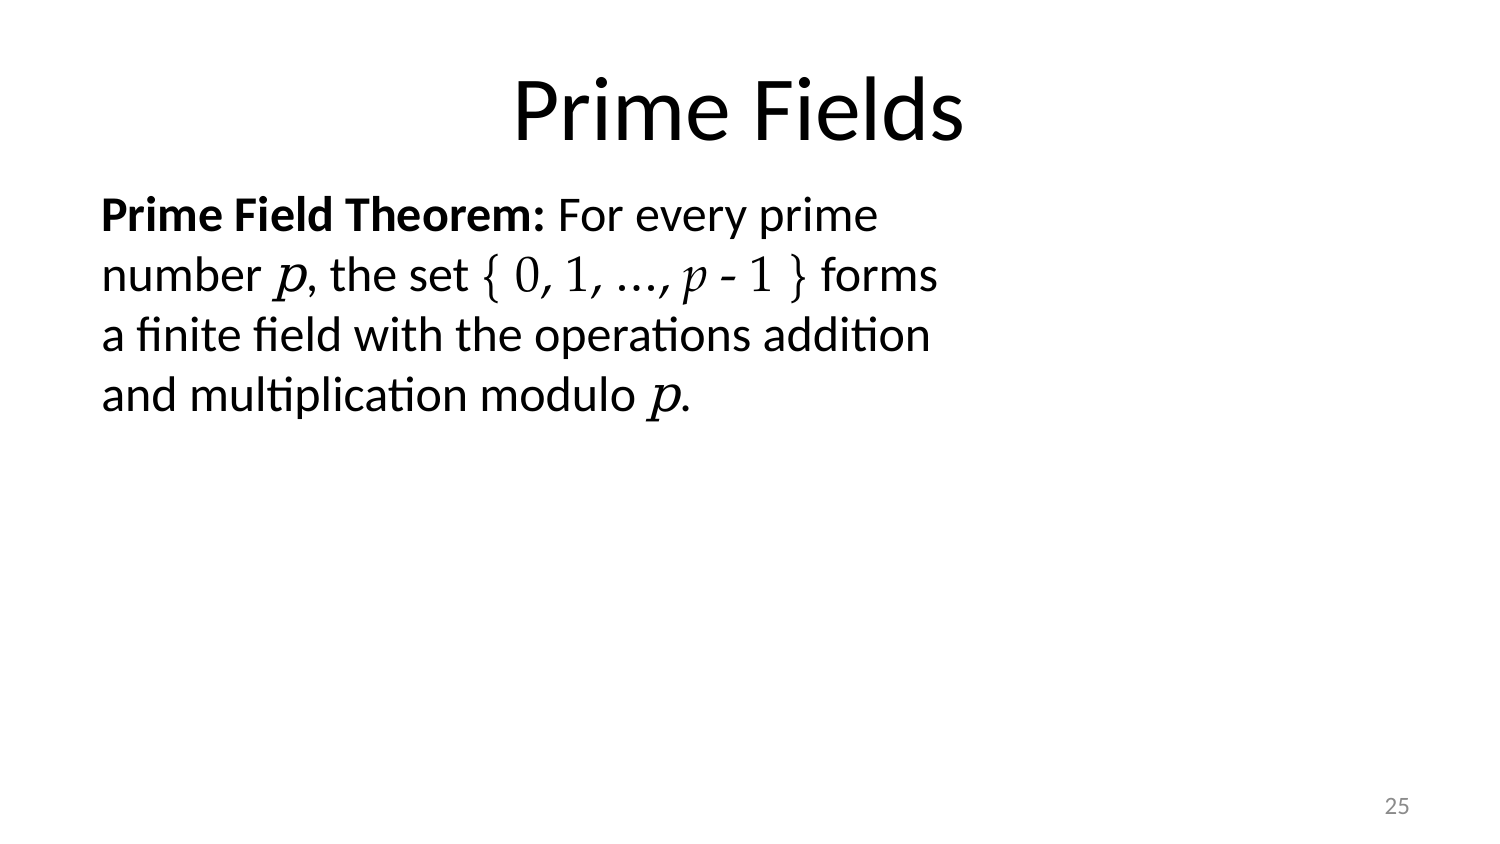

# Prime Fields
Prime Field Theorem: For every prime number p, the set { 0, 1, …, p - 1 } forms a finite field with the operations addition and multiplication modulo p.
25